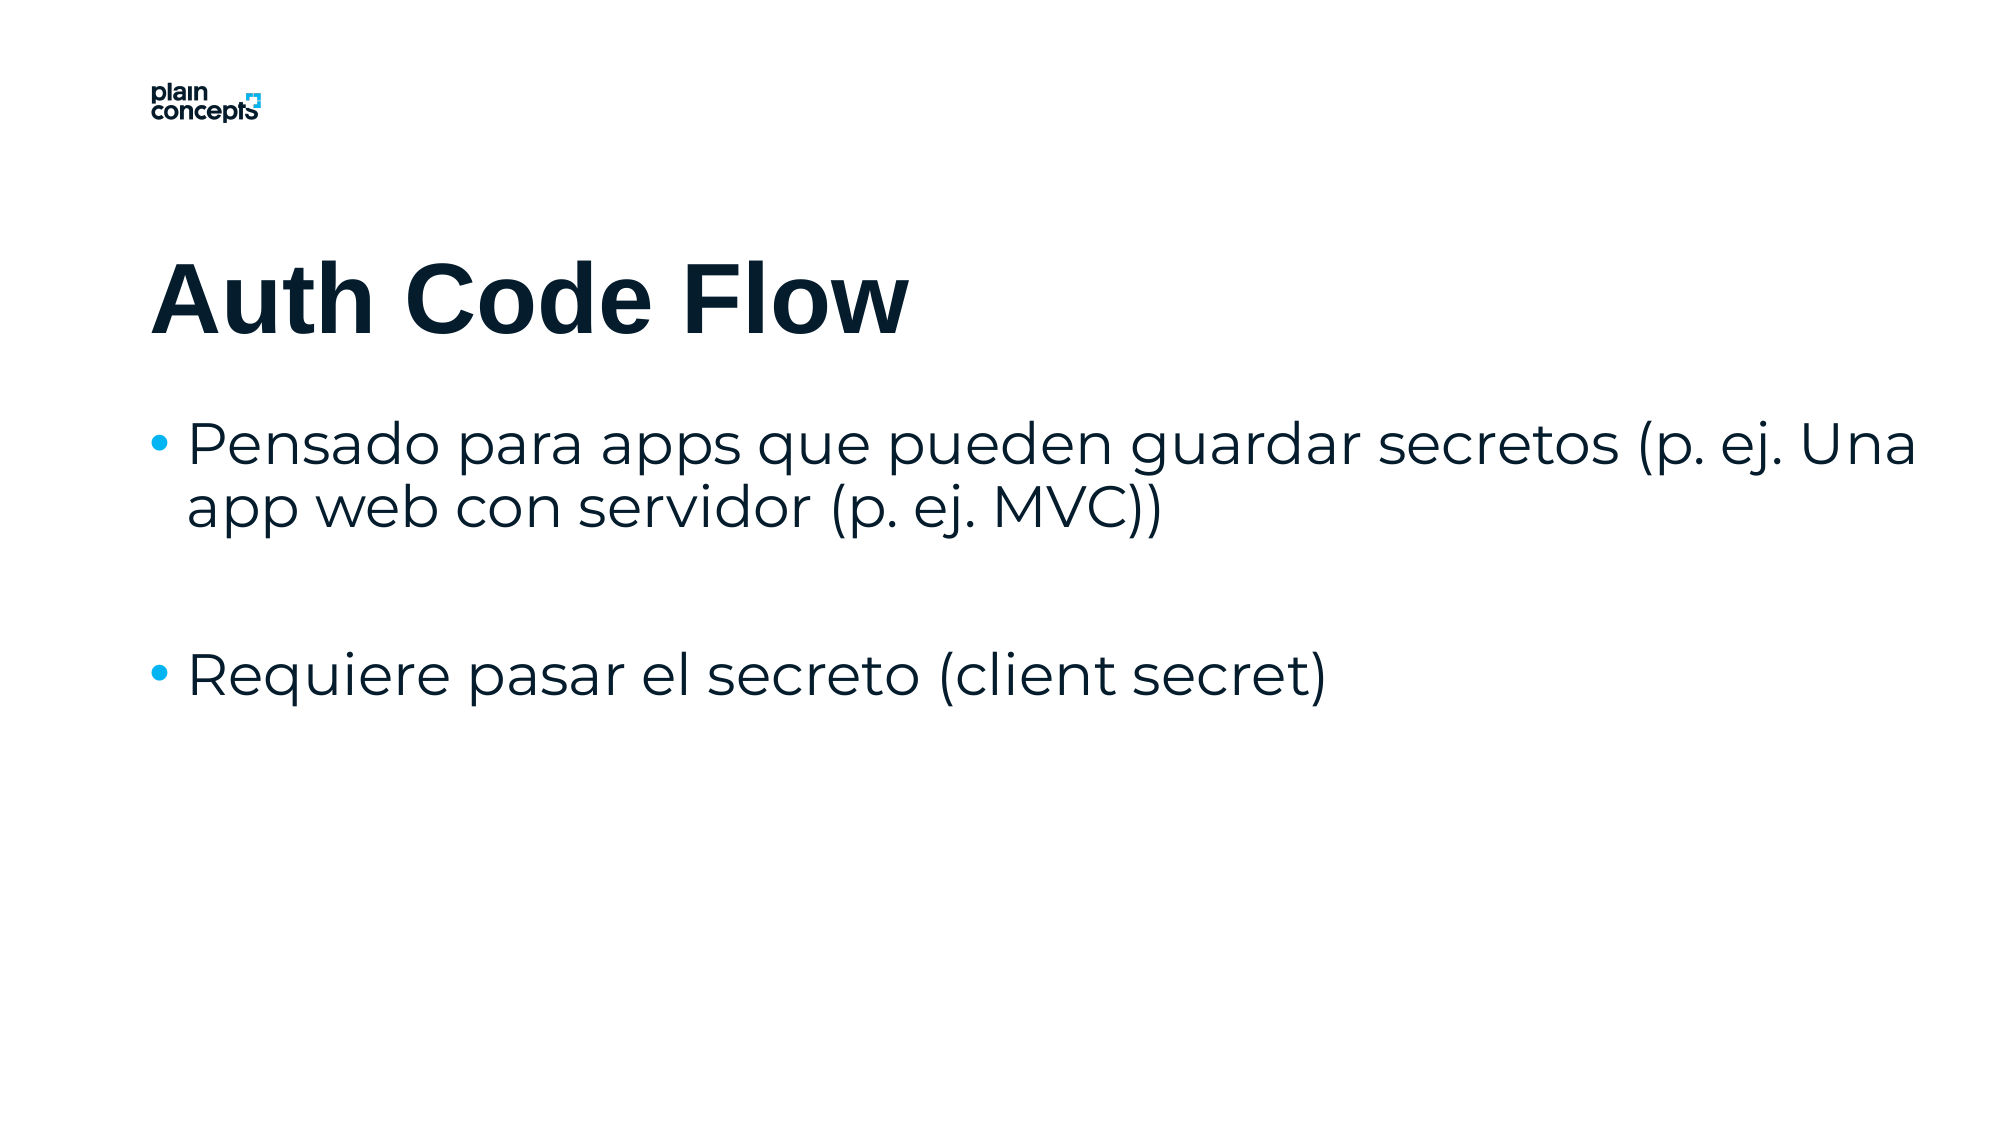

Auth Code Flow
Pensado para apps que pueden guardar secretos (p. ej. Una app web con servidor (p. ej. MVC))

Requiere pasar el secreto (client secret)